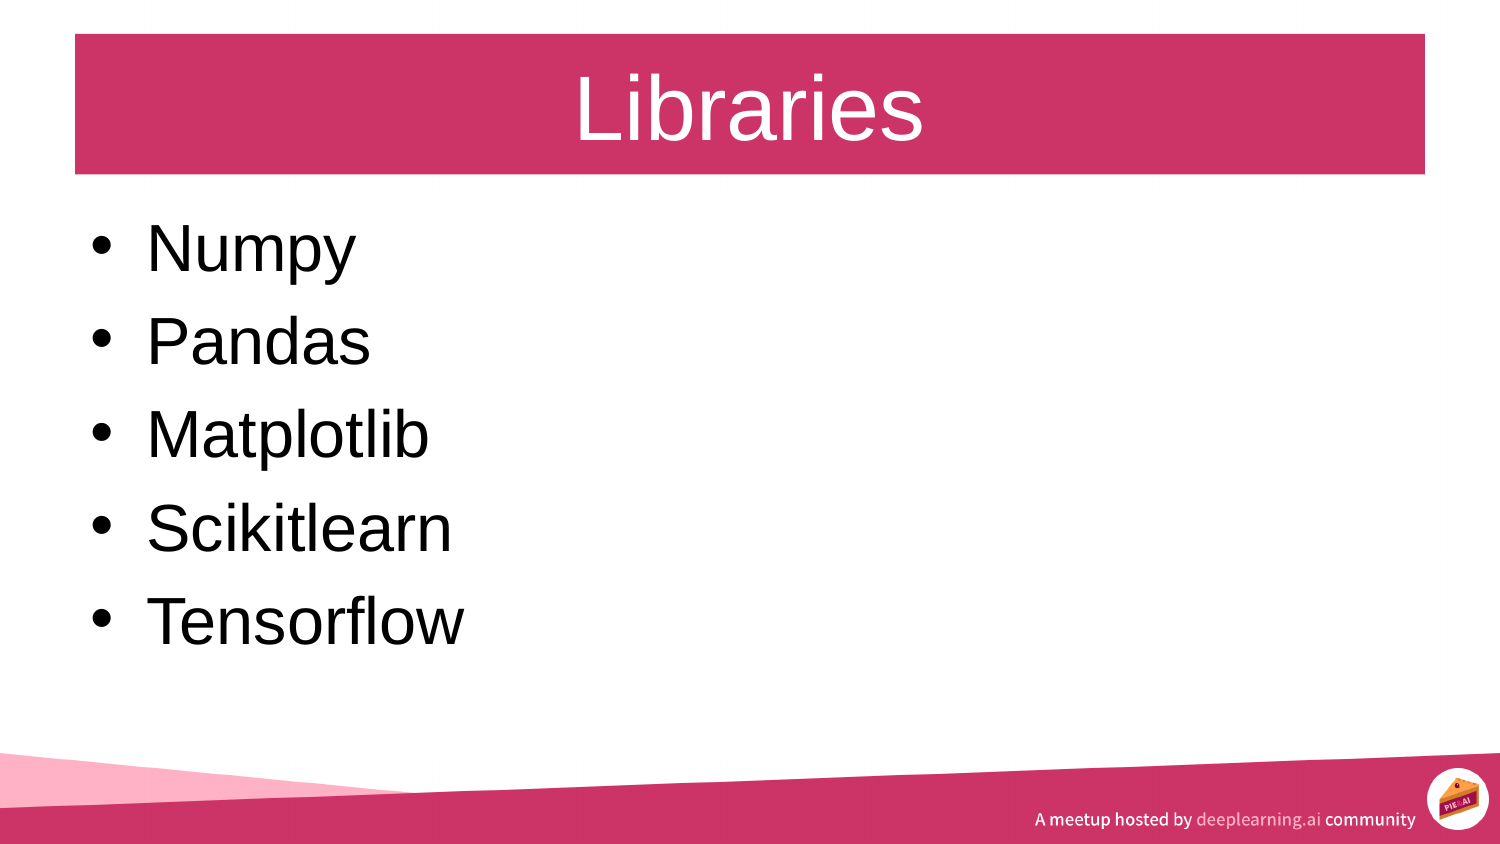

# Libraries
Numpy
Pandas
Matplotlib
Scikitlearn
Tensorflow